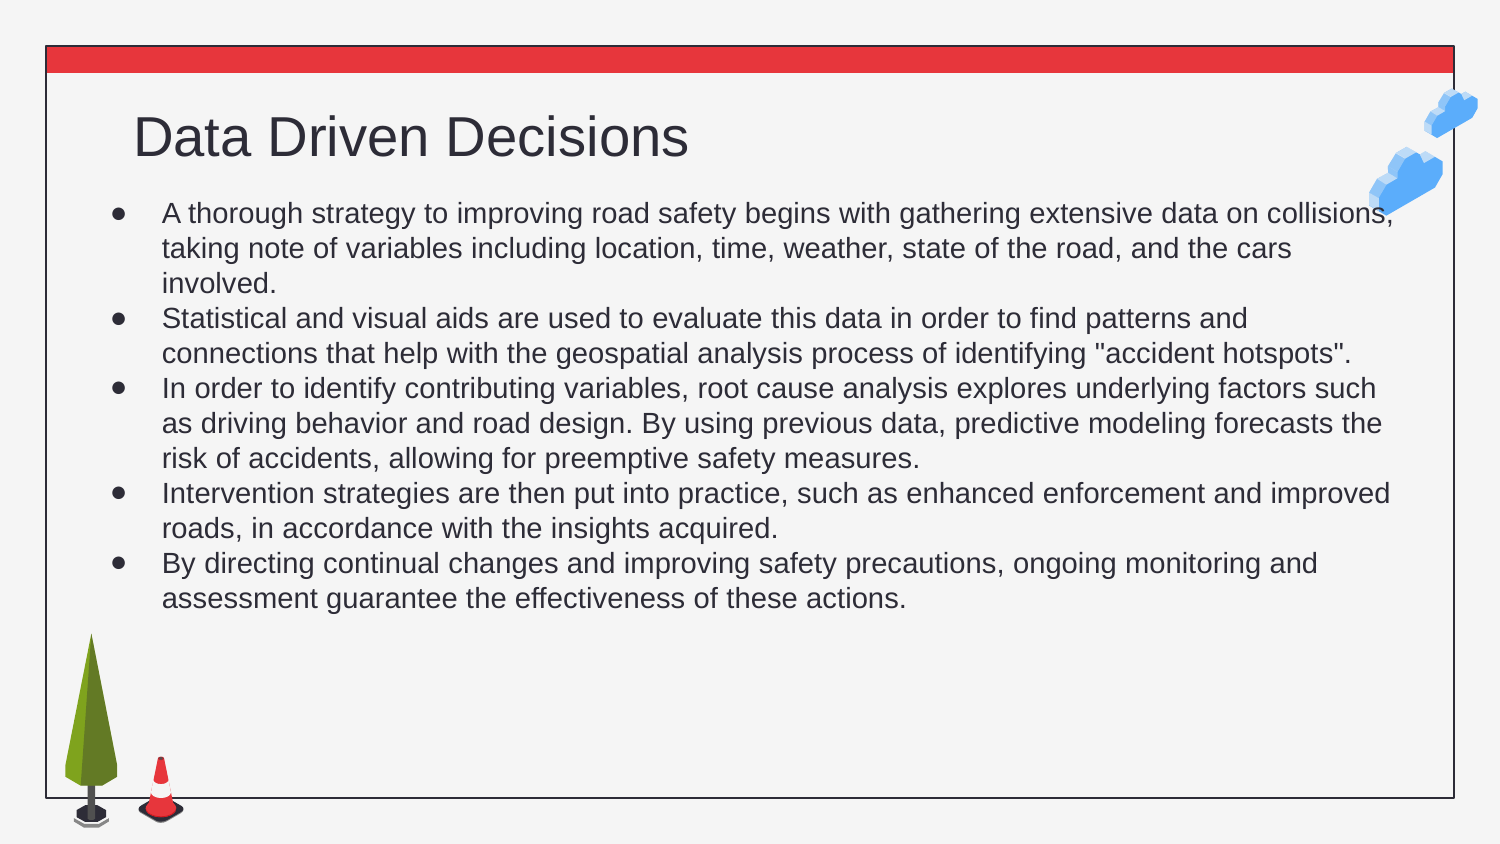

# Data Driven Decisions
A thorough strategy to improving road safety begins with gathering extensive data on collisions, taking note of variables including location, time, weather, state of the road, and the cars involved.
Statistical and visual aids are used to evaluate this data in order to find patterns and connections that help with the geospatial analysis process of identifying "accident hotspots".
In order to identify contributing variables, root cause analysis explores underlying factors such as driving behavior and road design. By using previous data, predictive modeling forecasts the risk of accidents, allowing for preemptive safety measures.
Intervention strategies are then put into practice, such as enhanced enforcement and improved roads, in accordance with the insights acquired.
By directing continual changes and improving safety precautions, ongoing monitoring and assessment guarantee the effectiveness of these actions.